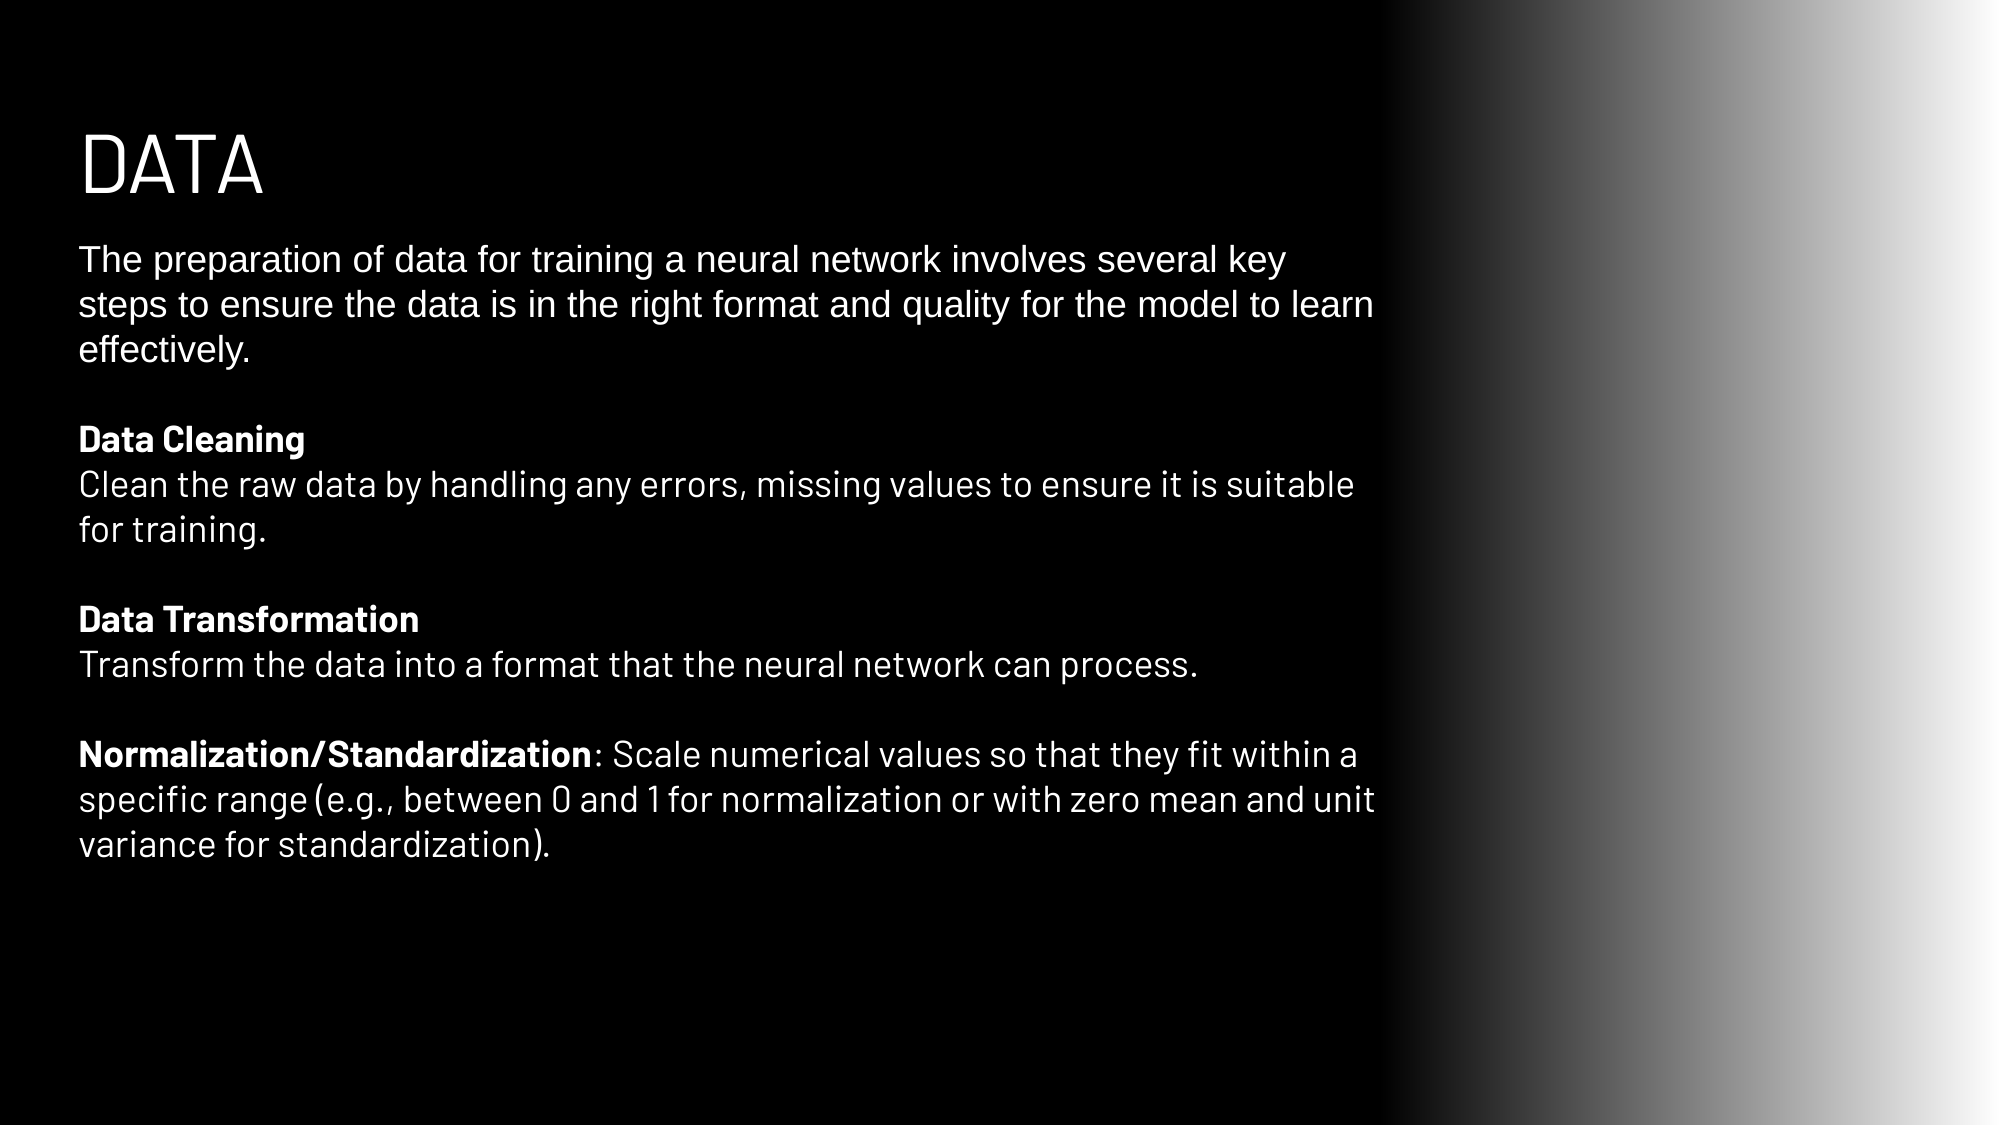

DATA

The preparation of data for training a neural network involves several key steps to ensure the data is in the right format and quality for the model to learn effectively.

Data Cleaning
Clean the raw data by handling any errors, missing values to ensure it is suitable for training.

Data Transformation
Transform the data into a format that the neural network can process.

Normalization/Standardization: Scale numerical values so that they fit within a specific range (e.g., between 0 and 1 for normalization or with zero mean and unit variance for standardization).